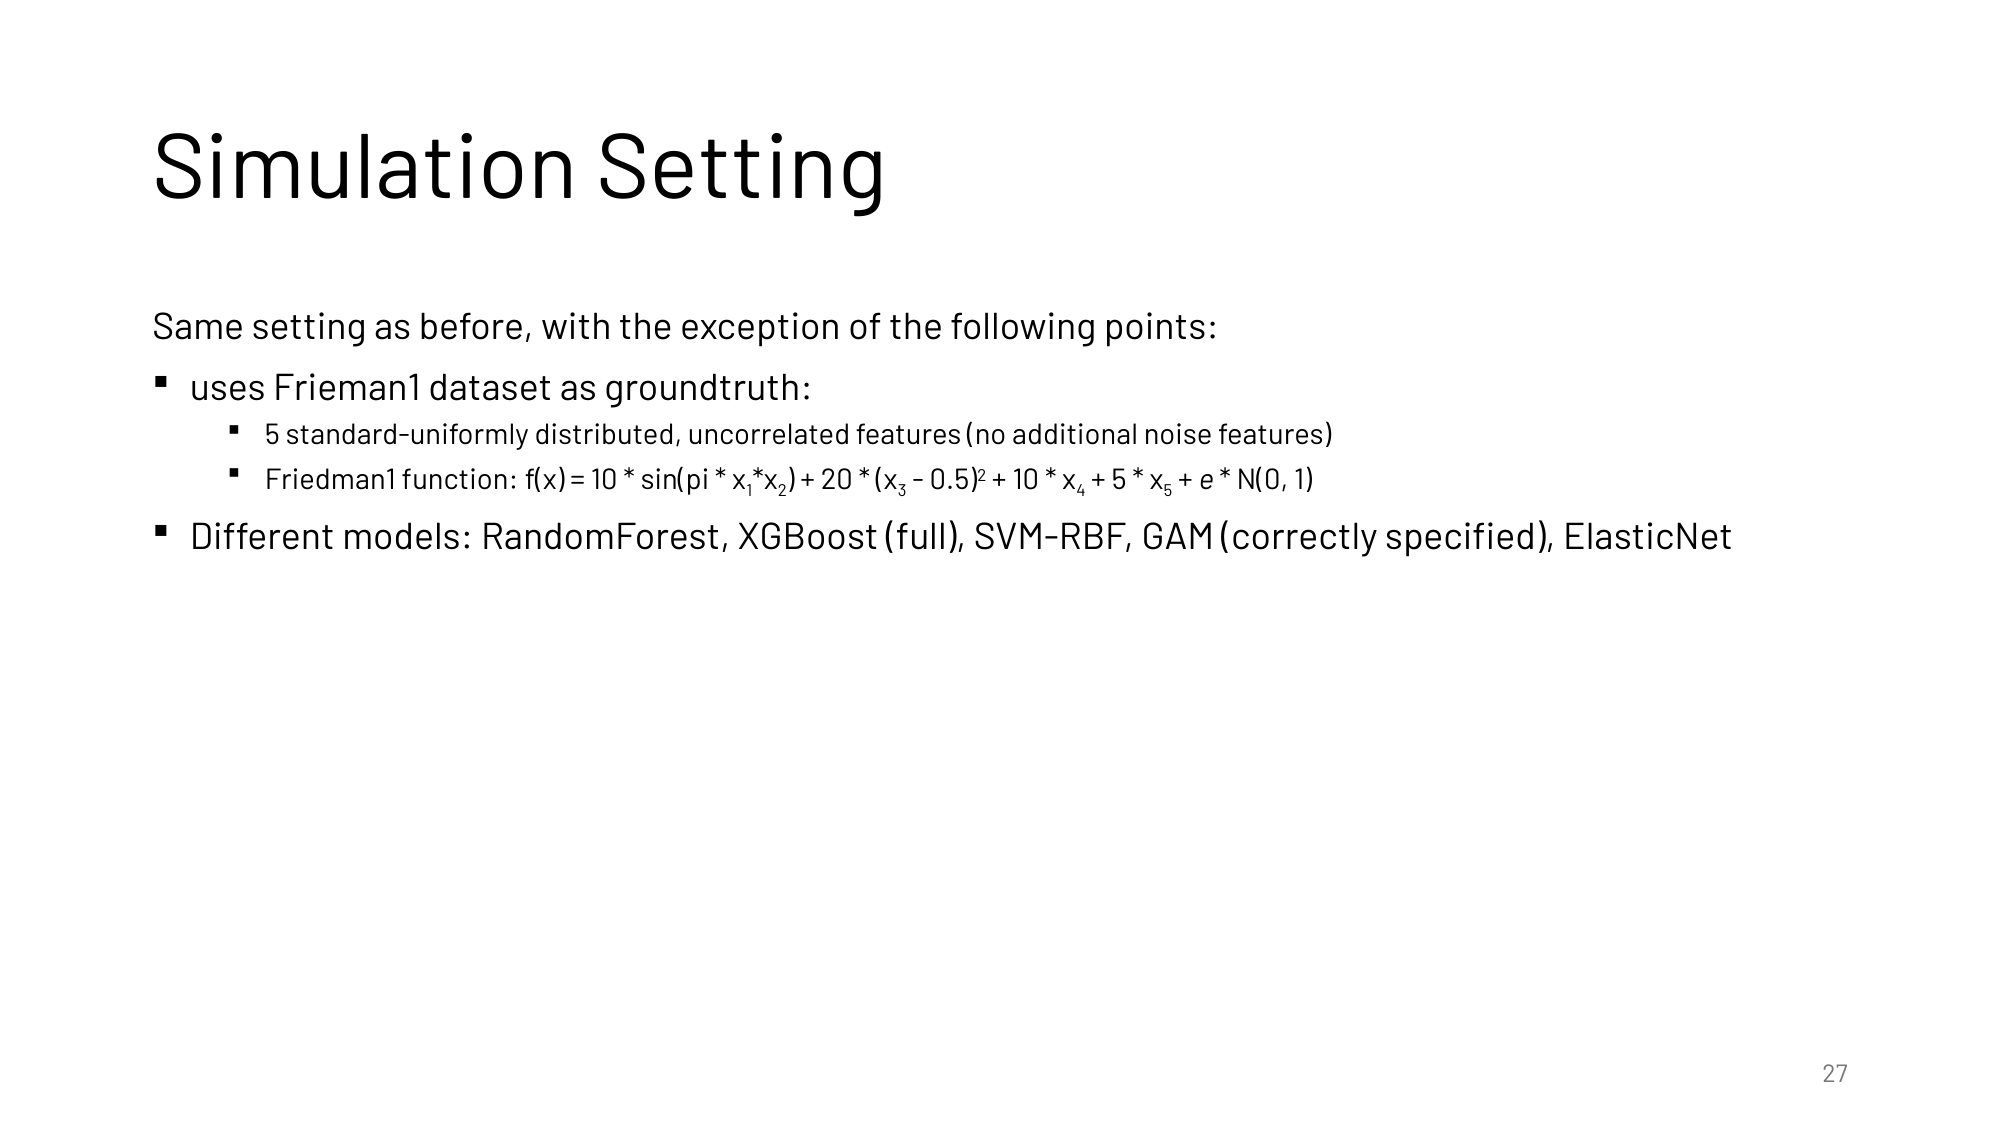

# Simulation Setting
Same setting as before, with the exception of the following points:
uses Frieman1 dataset as groundtruth:
5 standard-uniformly distributed, uncorrelated features (no additional noise features)
Friedman1 function: f(x) = 10 * sin(pi * x1*x2) + 20 * (x3 - 0.5)2 + 10 * x4 + 5 * x5 + e * N(0, 1)
Different models: RandomForest, XGBoost (full), SVM-RBF, GAM (correctly specified), ElasticNet

27